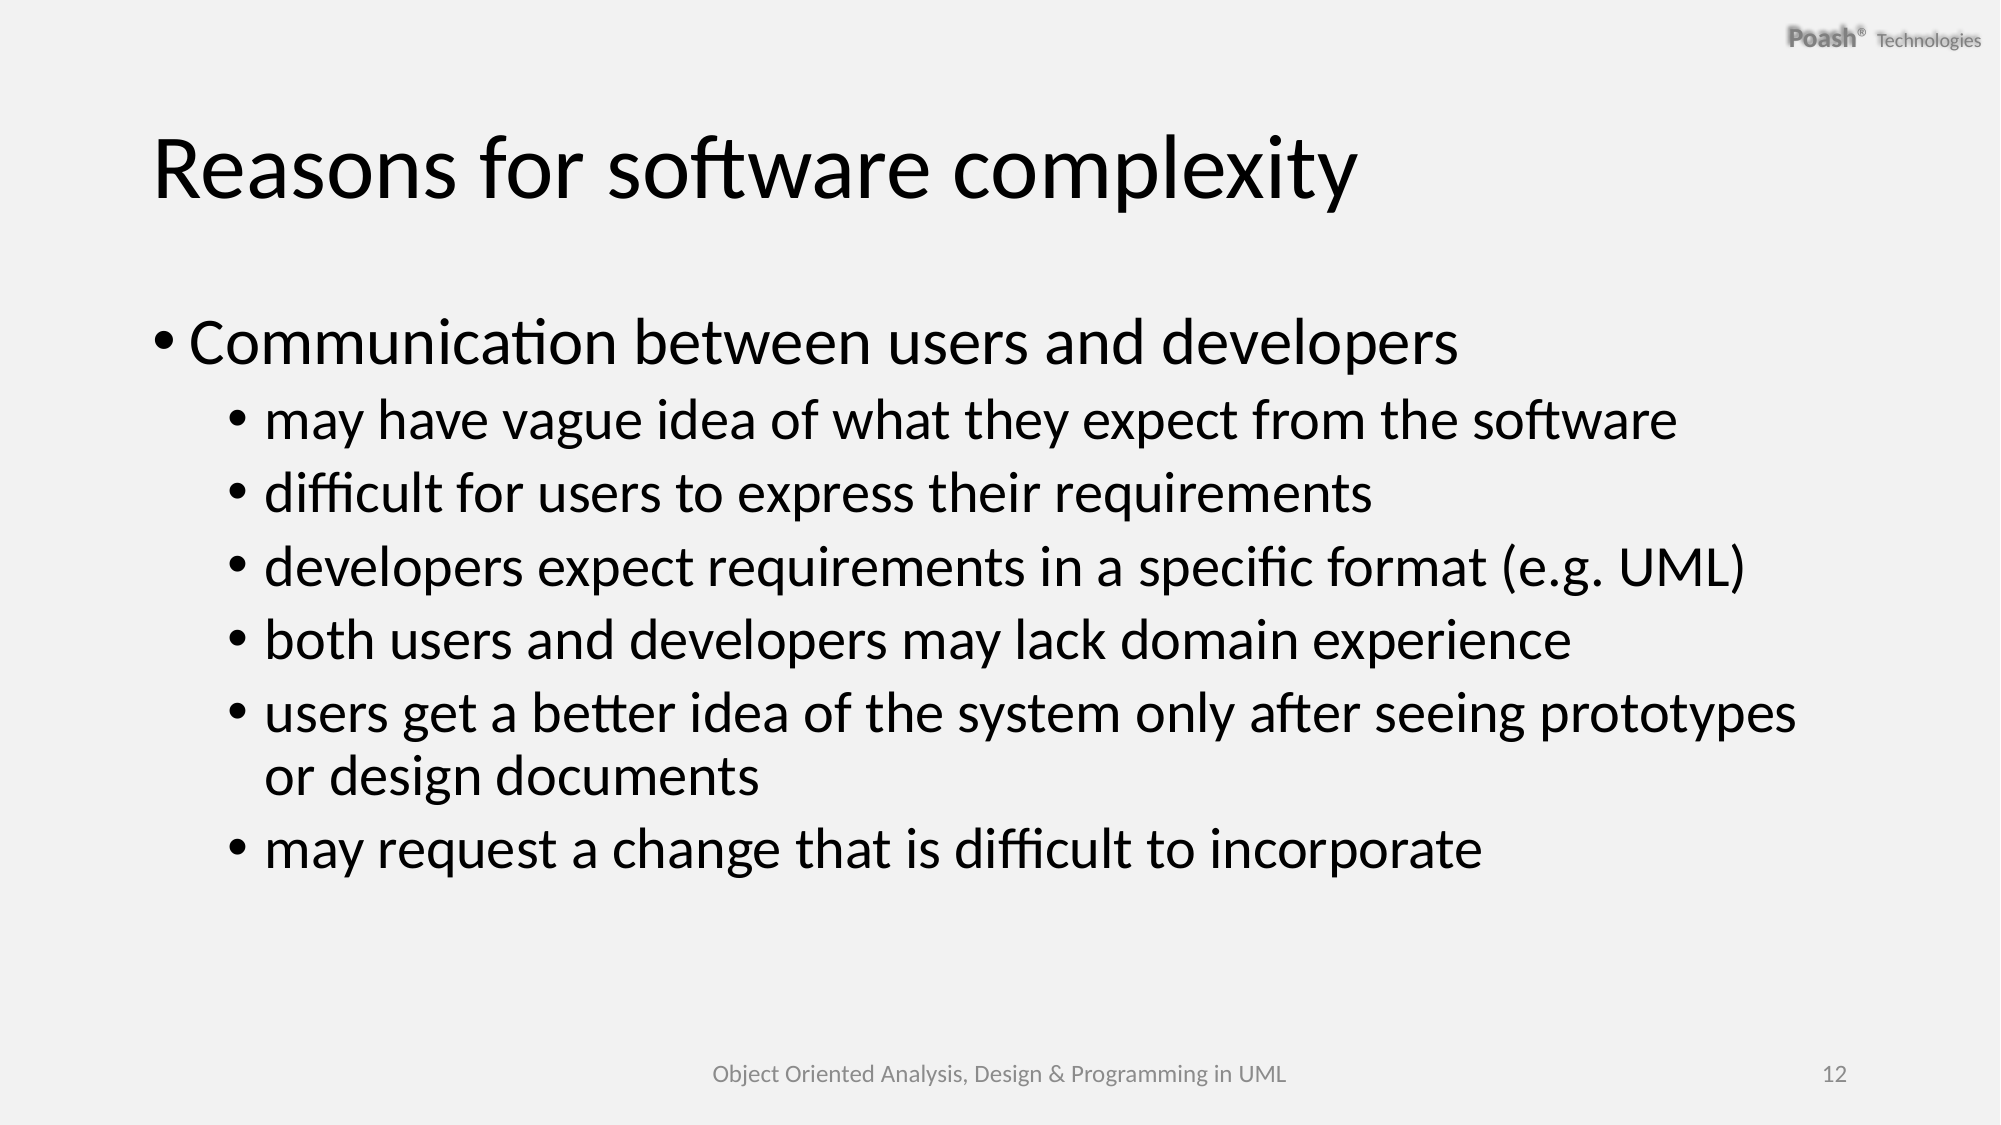

# Reasons for software complexity
Communication between users and developers
may have vague idea of what they expect from the software
difficult for users to express their requirements
developers expect requirements in a specific format (e.g. UML)
both users and developers may lack domain experience
users get a better idea of the system only after seeing prototypes or design documents
may request a change that is difficult to incorporate
Object Oriented Analysis, Design & Programming in UML
12